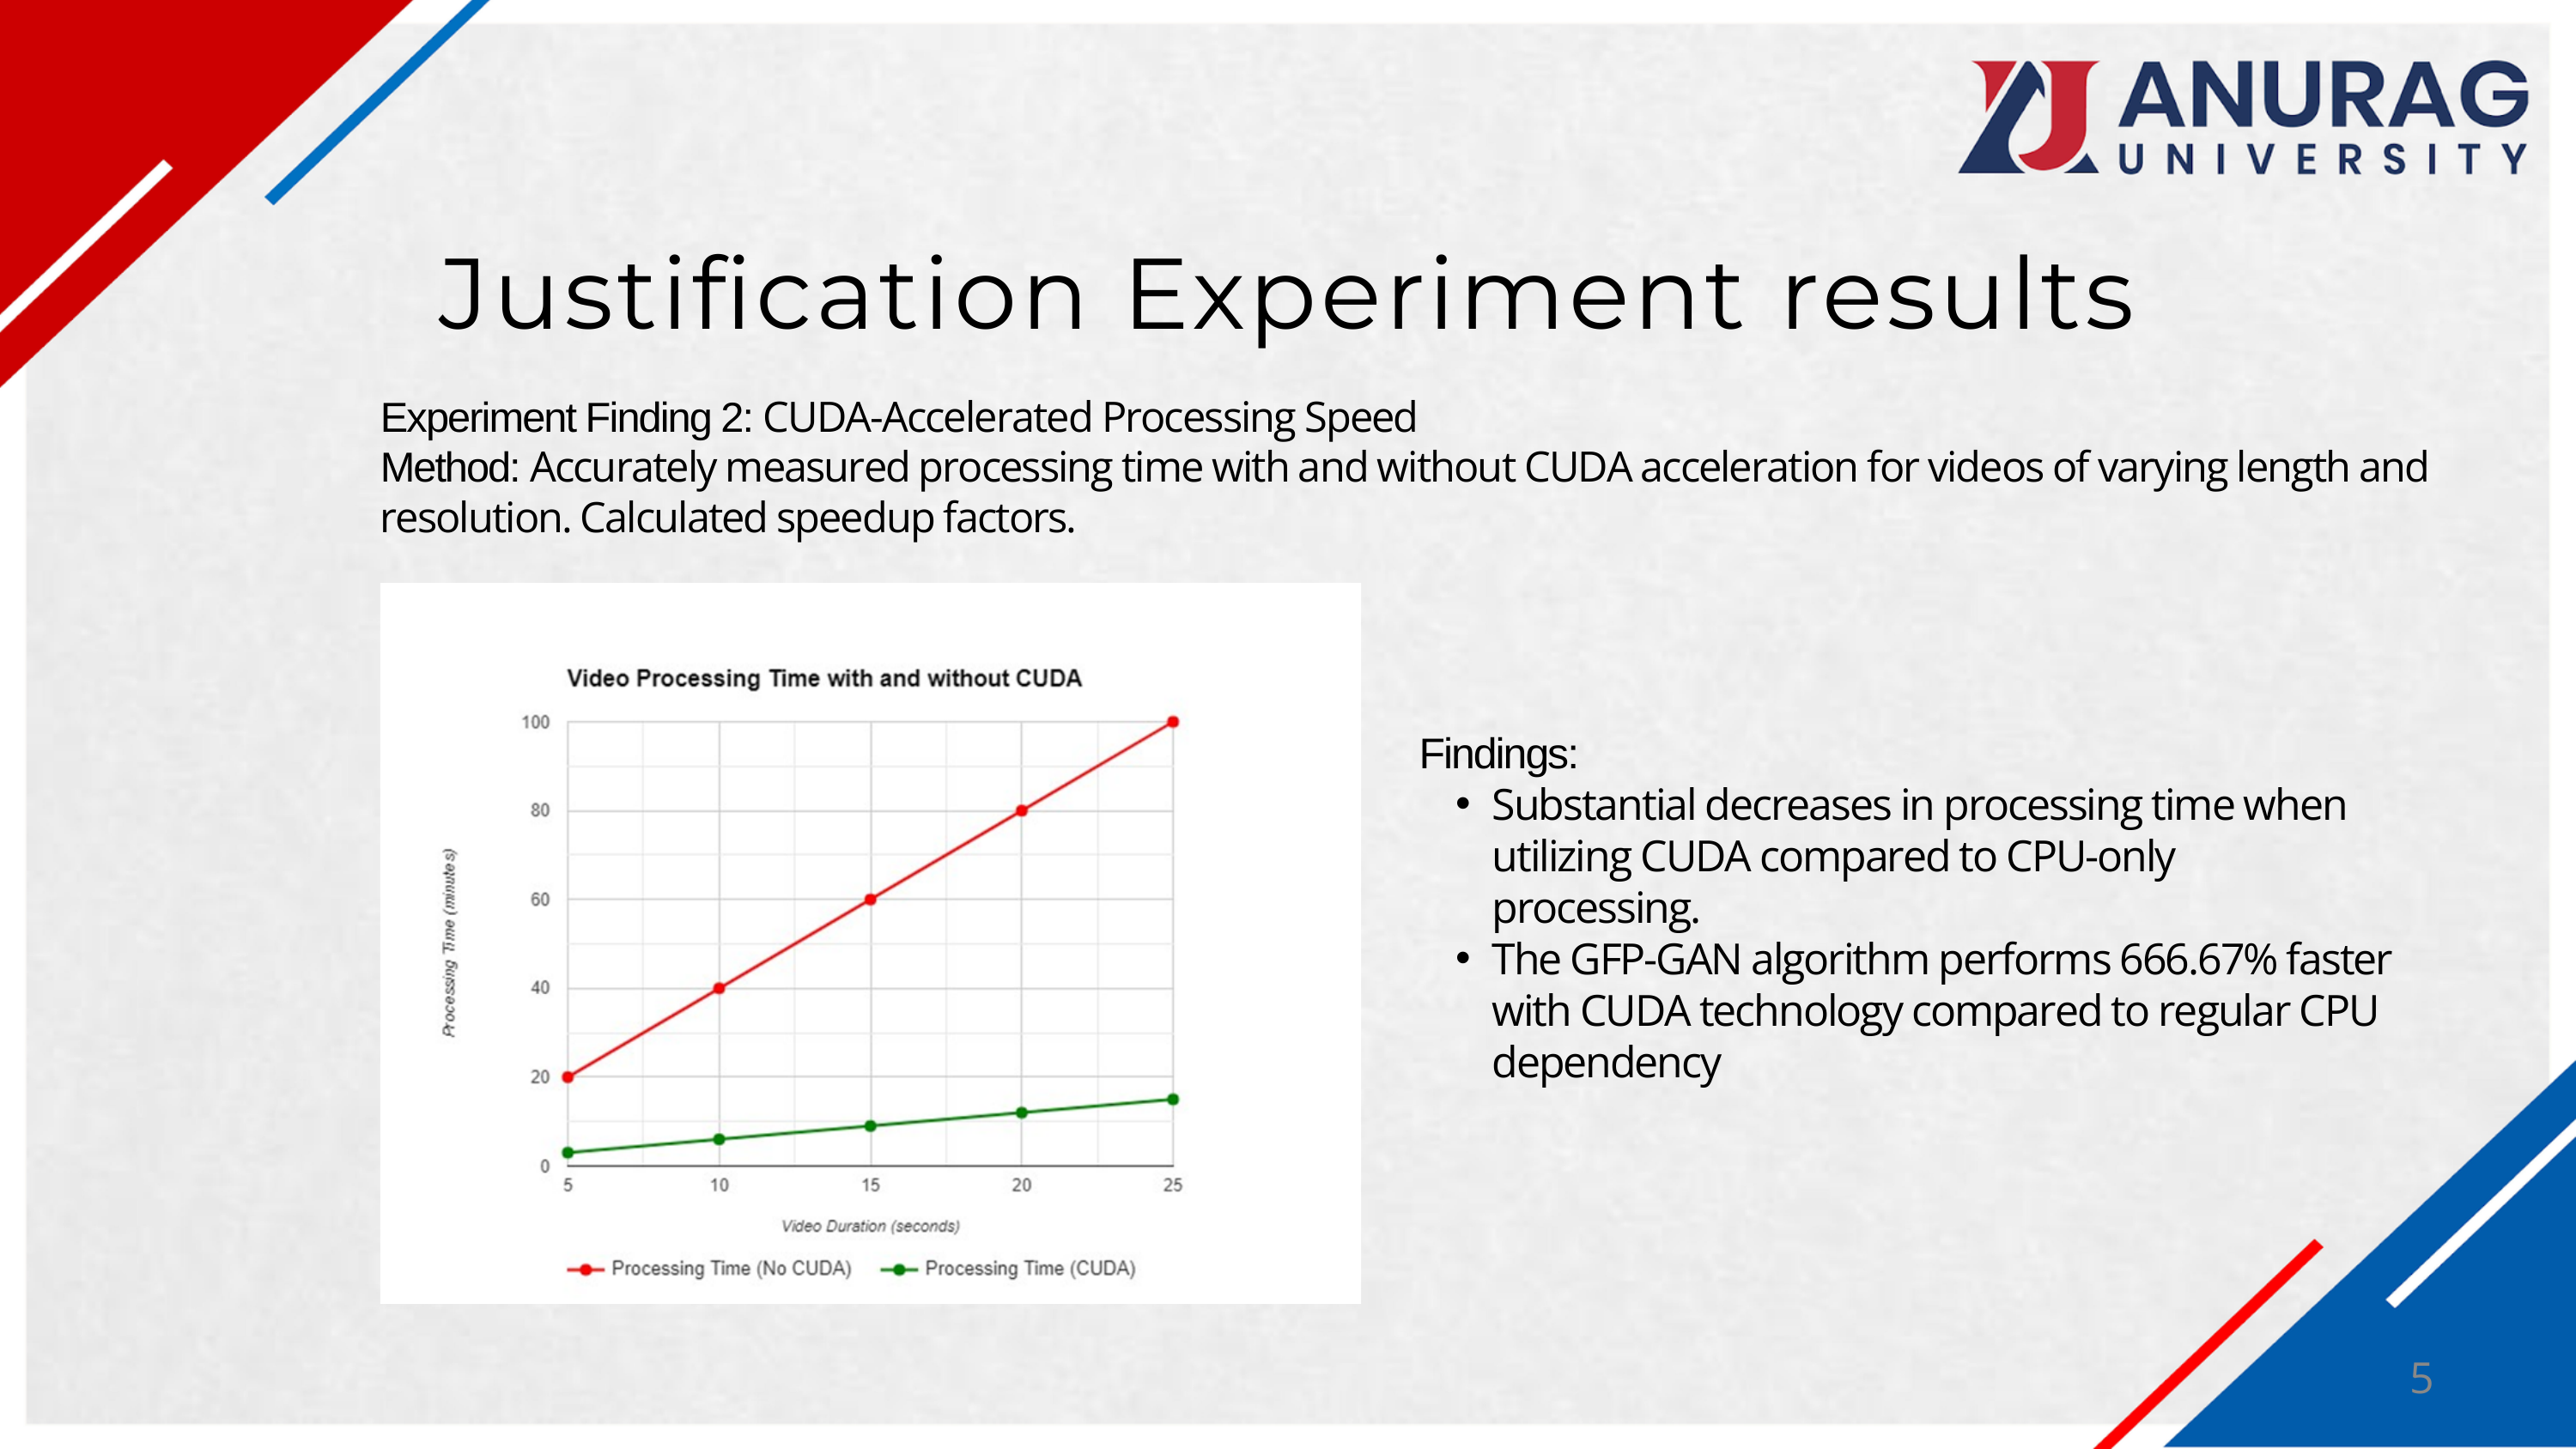

Justification Experiment results
Experiment Finding 2: CUDA-Accelerated Processing Speed
Method: Accurately measured processing time with and without CUDA acceleration for videos of varying length and resolution. Calculated speedup factors.

Findings:
Substantial decreases in processing time when utilizing CUDA compared to CPU-only processing.
The GFP-GAN algorithm performs 666.67% faster with CUDA technology compared to regular CPU dependency
5